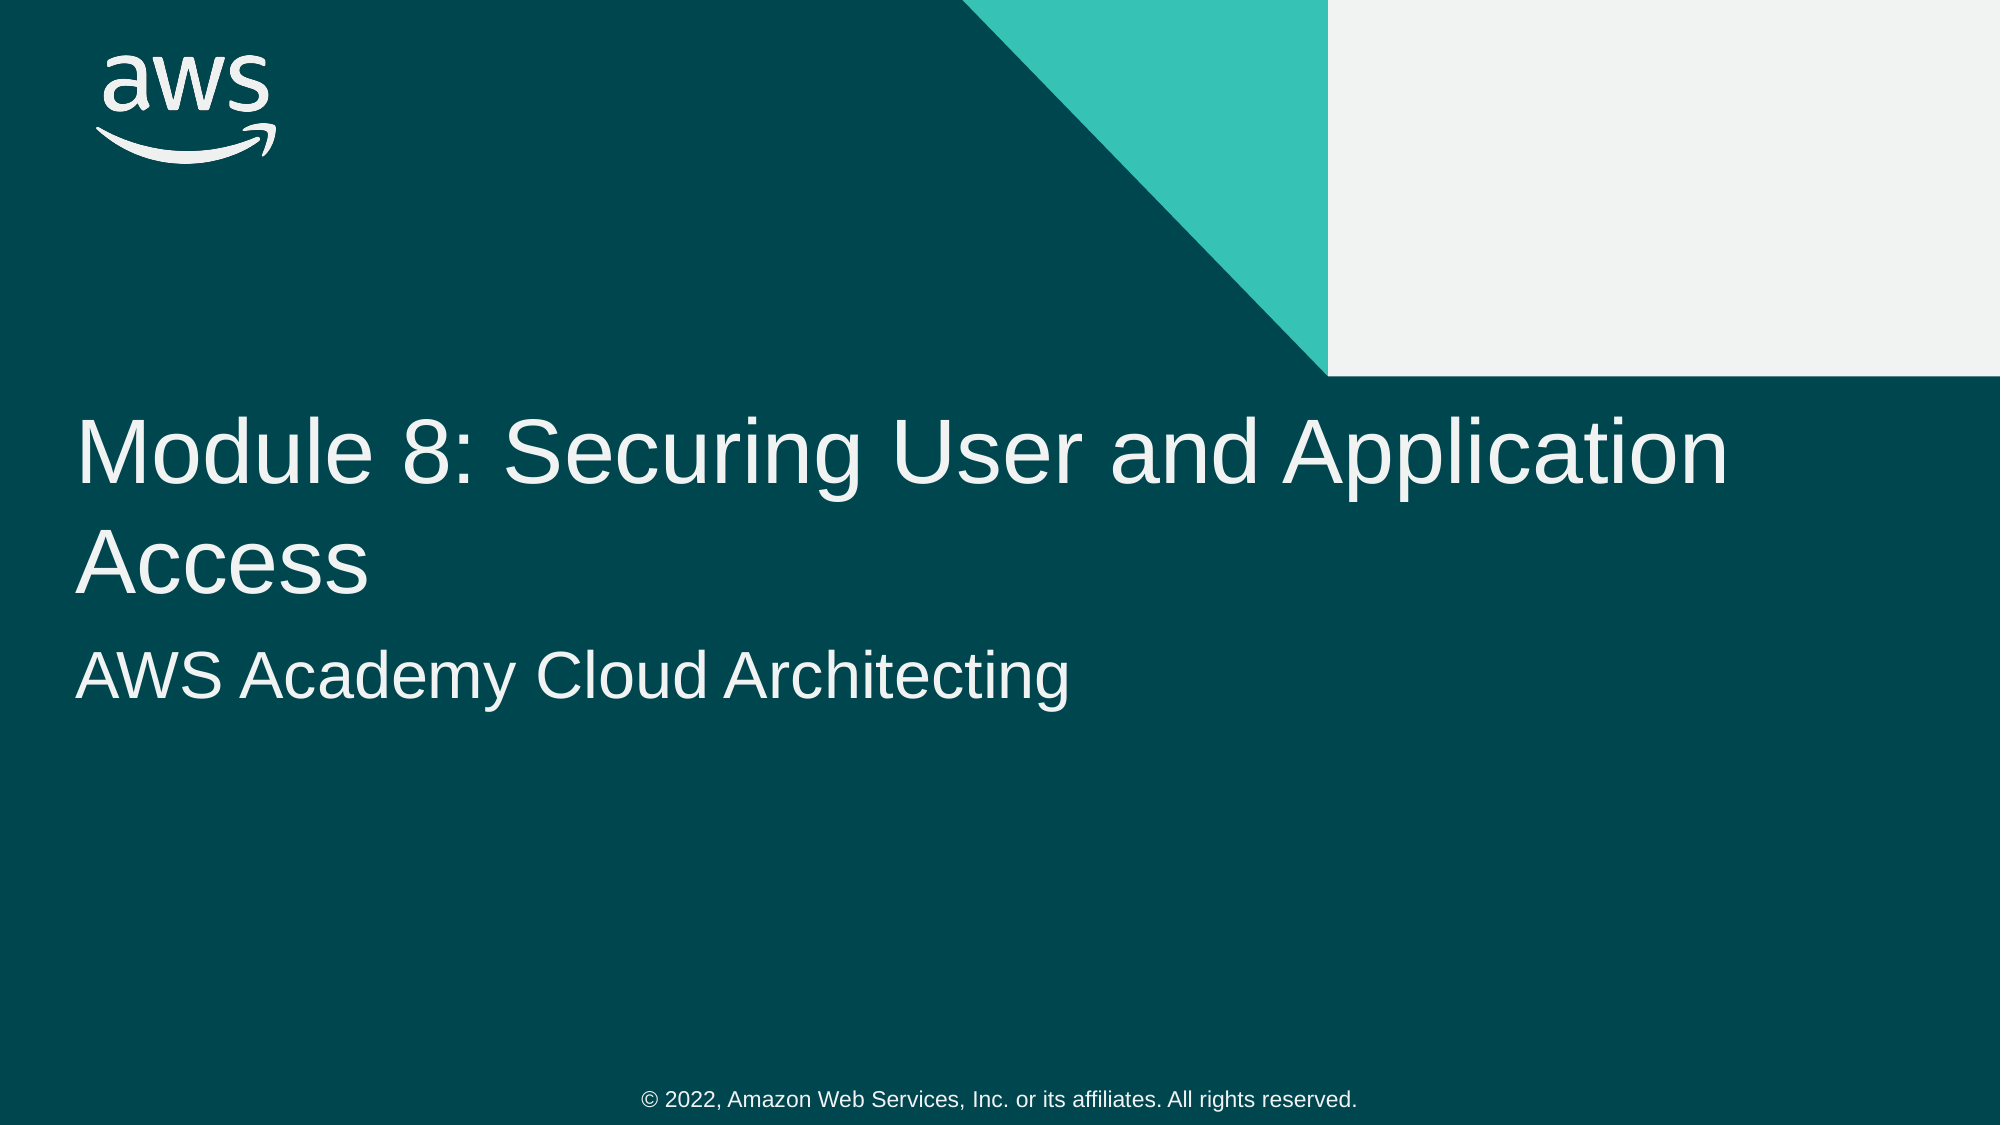

# Module 8: Securing User and Application Access
AWS Academy Cloud Architecting